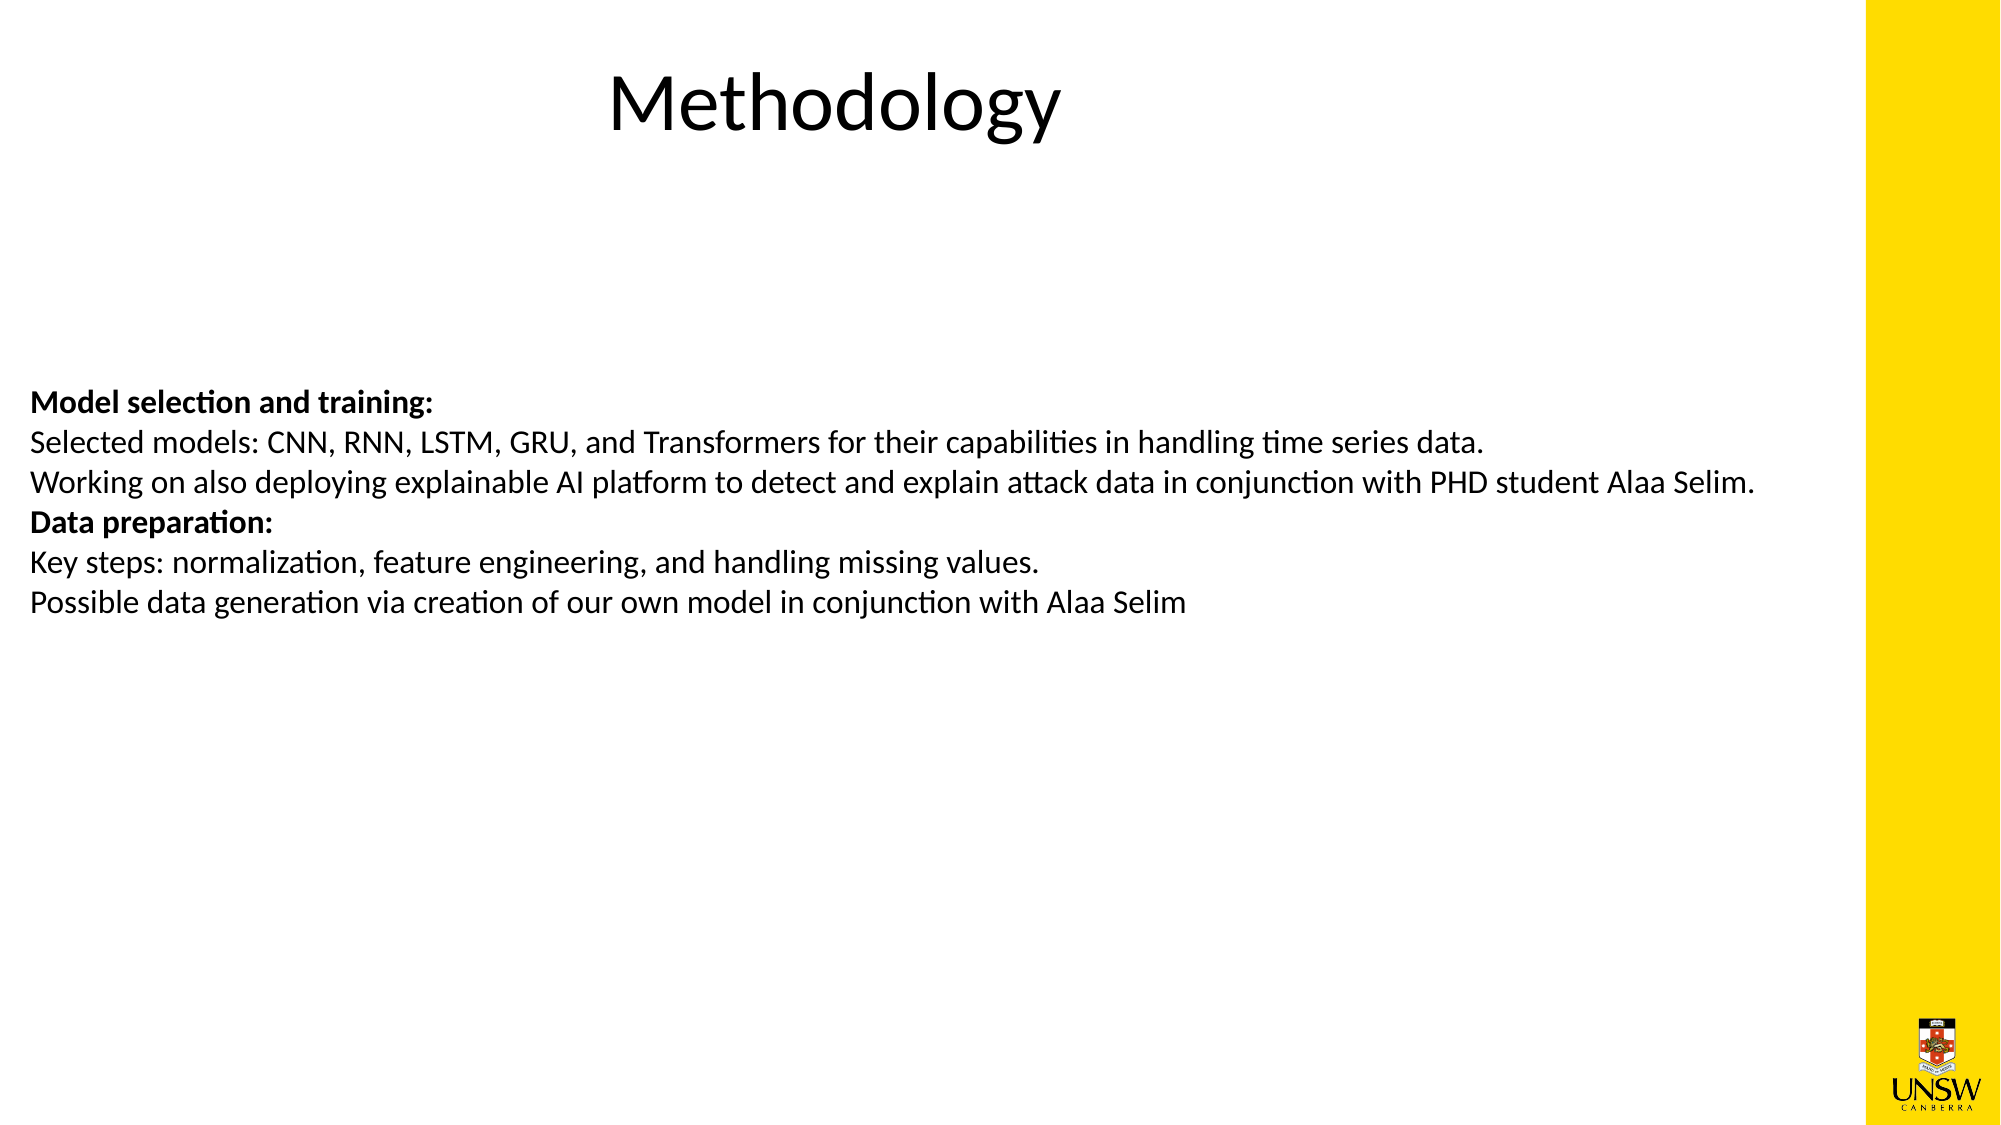

# Methodology
Model selection and training:
Selected models: CNN, RNN, LSTM, GRU, and Transformers for their capabilities in handling time series data.
Working on also deploying explainable AI platform to detect and explain attack data in conjunction with PHD student Alaa Selim.
Data preparation:
Key steps: normalization, feature engineering, and handling missing values.
Possible data generation via creation of our own model in conjunction with Alaa Selim